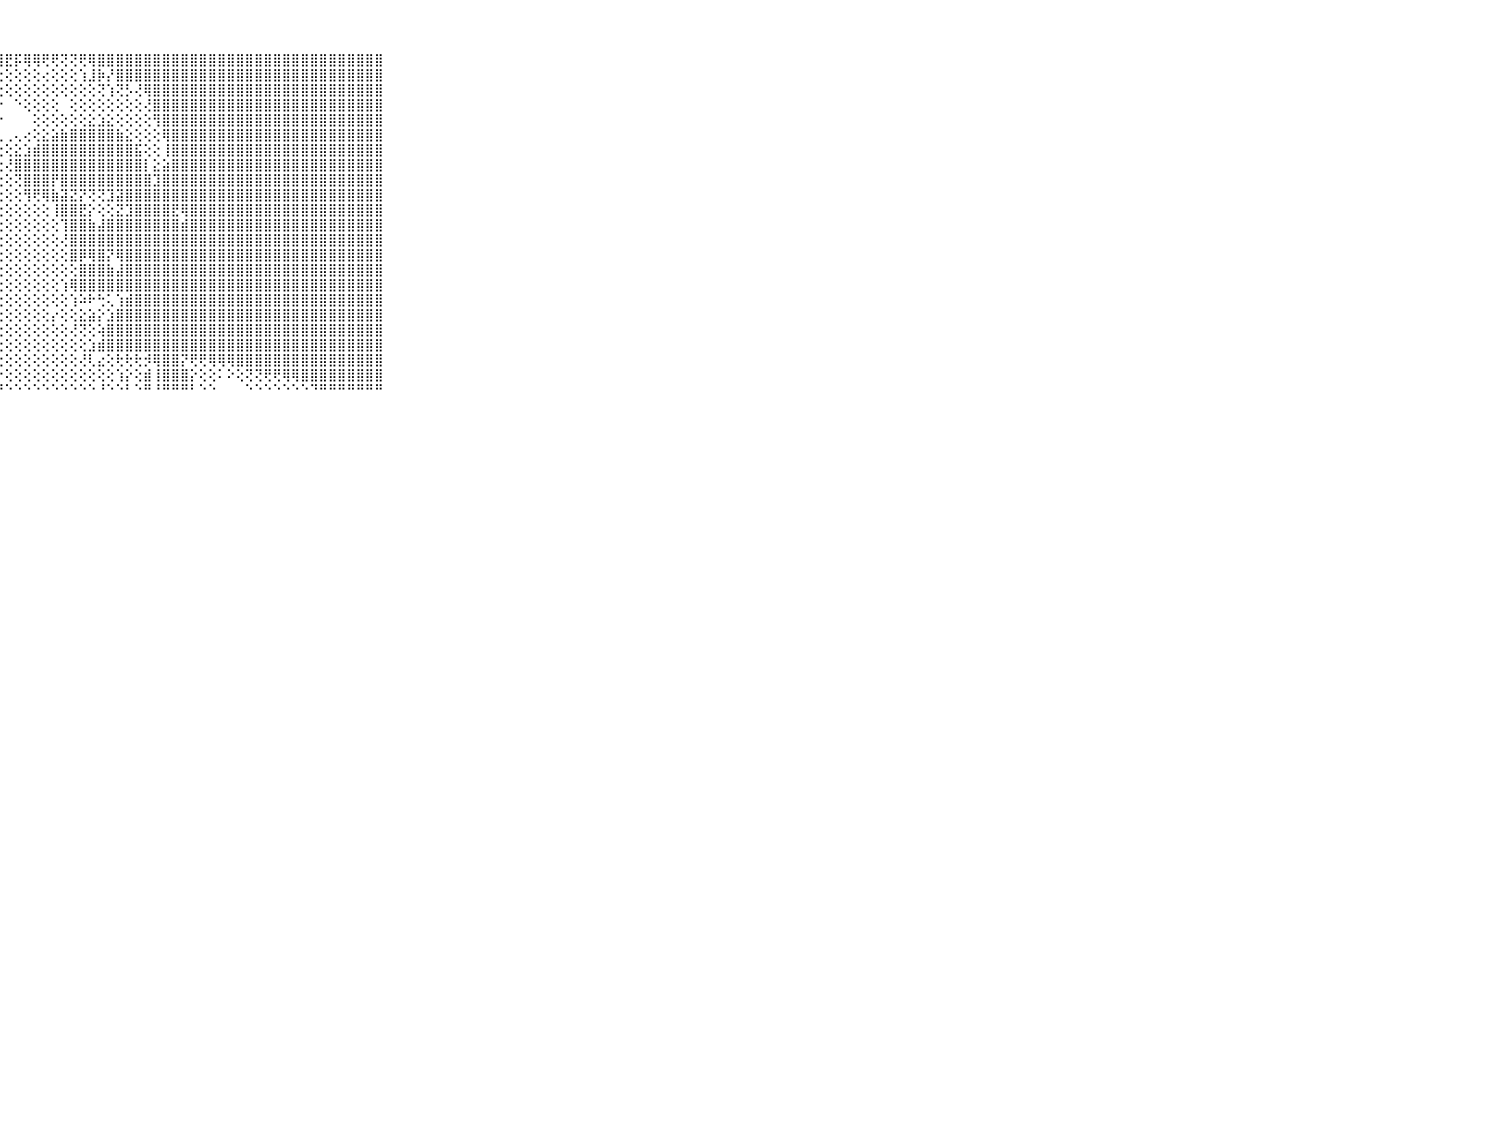

⠀⠀⠀⠀⠀⠀⠀⠀⠀⠀⠀⣿⣿⣿⣿⣿⣿⣿⣿⣿⣿⣿⣿⣿⣿⣿⢿⣿⣟⡯⢿⢿⢟⢟⢝⢝⢟⢿⣿⣿⣿⣿⣿⣿⣿⣿⣿⣿⣿⣿⣿⣿⣿⣿⣿⣿⣿⣿⣿⣿⣿⣿⣿⣿⣿⣿⣿⣿⣿⠀⠀⠀⠀⠀⠀⠀⠀⠀⠀⠀⠀
⠀⠀⠀⠀⠀⠀⠀⠀⠀⠀⠀⣿⣿⣿⣿⣿⣿⣿⣿⣿⣿⣿⢟⣿⡟⢕⢎⢕⢕⢕⢕⢕⢔⢕⢕⢕⢱⣸⡷⡜⣿⣿⣿⣿⣿⣿⣿⣿⣿⣿⣿⣿⣿⣿⣿⣿⣿⣿⣿⣿⣿⣿⣿⣿⣿⣿⣿⣿⣿⠀⠀⠀⠀⠀⠀⠀⠀⠀⠀⠀⠀
⠀⠀⠀⠀⠀⠀⠀⠀⠀⠀⠀⣿⣿⣿⣿⣿⣿⣿⣿⣿⡿⡷⢞⢝⠕⢕⢕⢕⢕⢕⢕⢕⢕⢕⢕⢕⢕⢕⢝⢱⢝⡣⢜⢿⣿⣿⣿⣿⣿⣿⣿⣿⣿⣿⣿⣿⣿⣿⣿⣿⣿⣿⣿⣿⣿⣿⣿⣿⣿⠀⠀⠀⠀⠀⠀⠀⠀⠀⠀⠀⠀
⠀⠀⠀⠀⠀⠀⠀⠀⠀⠀⠀⣿⣿⣿⣿⣿⣿⣿⣿⢗⢕⠕⠕⠕⠑⢀⢔⠔⠀⠑⢕⢕⢕⢕⠀⢕⢕⢕⢕⢕⢕⢕⢕⢜⣿⣿⣿⣿⣿⣿⣿⣿⣿⣿⣿⣿⣿⣿⣿⣿⣿⣿⣿⣿⣿⣿⣿⣿⣿⠀⠀⠀⠀⠀⠀⠀⠀⠀⠀⠀⠀
⠀⠀⠀⠀⠀⠀⠀⠀⠀⠀⠀⣿⣿⣿⣿⣿⣿⣿⣿⡇⢕⠕⠐⠁⠁⠁⢁⠐⠀⠀⠀⢕⢕⢕⢕⢕⢕⣕⣱⣕⢕⢕⢕⢕⢻⣿⣿⣿⣿⣿⣿⣿⣿⣿⣿⣿⣿⣿⣿⣿⣿⣿⣿⣿⣿⣿⣿⣿⣿⠀⠀⠀⠀⠀⠀⠀⠀⠀⠀⠀⠀
⠀⠀⠀⠀⠀⠀⠀⠀⠀⠀⠀⣿⣿⣿⣿⣿⣿⢫⢕⢕⢅⠔⢕⢔⠀⠐⢐⢀⢀⢄⢔⢕⣕⣵⣷⣿⣿⣿⣿⣿⣷⣕⢕⢕⢕⢿⣿⣿⣿⣿⣿⣿⣿⣿⣿⣿⣿⣿⣿⣿⣿⣿⣿⣿⣿⣿⣿⣿⣿⠀⠀⠀⠀⠀⠀⠀⠀⠀⠀⠀⠀
⠀⠀⠀⠀⠀⠀⠀⠀⠀⠀⠀⣿⣿⣿⣿⣿⣏⣕⢕⢕⢕⢕⢕⢕⢕⢕⢕⢕⢕⣕⣱⣾⣿⣿⣿⣿⣿⣿⣿⣿⣿⣿⣯⢕⢕⢸⣿⣿⣿⣿⣿⣿⣿⣿⣿⣿⣿⣿⣿⣿⣿⣿⣿⣿⣿⣿⣿⣿⣿⠀⠀⠀⠀⠀⠀⠀⠀⠀⠀⠀⠀
⠀⠀⠀⠀⠀⠀⠀⠀⠀⠀⠀⣿⣿⣿⣿⣿⣧⡕⢕⢕⢕⢕⢕⢕⢕⢕⢕⢕⢜⣿⣿⣿⣿⣿⣿⣿⣿⣿⣿⣿⣿⣿⣿⡇⣕⣵⣿⣿⣿⣿⣿⣿⣿⣿⣿⣿⣿⣿⣿⣿⣿⣿⣿⣿⣿⣿⣿⣿⣿⠀⠀⠀⠀⠀⠀⠀⠀⠀⠀⠀⠀
⠀⠀⠀⠀⠀⠀⠀⠀⠀⠀⠀⣿⣿⣿⣿⣿⣿⣿⢕⢕⢕⢕⢕⢕⢕⢕⢕⢕⢕⢝⣿⣿⣿⡟⣿⣿⣿⣿⣿⣿⣿⣿⣿⣿⣹⣿⣿⣿⣿⣿⣿⣿⣿⣿⣿⣿⣿⣿⣿⣿⣿⣿⣿⣿⣿⣿⣿⣿⣿⠀⠀⠀⠀⠀⠀⠀⠀⠀⠀⠀⠀
⠀⠀⠀⠀⠀⠀⠀⠀⠀⠀⠀⣿⣿⣿⣿⣿⣿⣿⡇⢕⢕⢕⢕⢕⢕⢕⢕⢕⢕⢕⢻⢟⢿⣷⣽⣝⡝⢝⢝⣹⣽⣿⣿⣿⣿⣿⣿⣿⣿⣿⣿⣿⣿⣿⣿⣿⣿⣿⣿⣿⣿⣿⣿⣿⣿⣿⣿⣿⣿⠀⠀⠀⠀⠀⠀⠀⠀⠀⠀⠀⠀
⠀⠀⠀⠀⠀⠀⠀⠀⠀⠀⠀⣿⣿⣿⣿⣿⣿⣿⣷⢕⢕⢕⢕⢕⢕⢕⢕⢕⢕⢕⢕⢕⢕⢸⣿⣿⣟⡕⢕⢕⣝⣹⣿⣿⣿⣿⣟⢿⣿⣿⣿⣿⣿⣿⣿⣿⣿⣿⣿⣿⣿⣿⣿⣿⣿⣿⣿⣿⣿⠀⠀⠀⠀⠀⠀⠀⠀⠀⠀⠀⠀
⠀⠀⠀⠀⠀⠀⠀⠀⠀⠀⠀⣿⣿⣿⣿⣿⣿⣿⣿⡇⢕⢕⢕⢕⢕⢕⢕⢕⢕⢕⢕⢕⢕⢕⢹⣿⣿⣷⣼⣿⣿⣿⣿⣿⣿⣿⣿⣾⣿⣿⣿⣿⣿⣿⣿⣿⣿⣿⣿⣿⣿⣿⣿⣿⣿⣿⣿⣿⣿⠀⠀⠀⠀⠀⠀⠀⠀⠀⠀⠀⠀
⠀⠀⠀⠀⠀⠀⠀⠀⠀⠀⠀⣿⣿⣿⣿⣿⣿⣿⣿⣿⡕⢕⢕⢕⢕⢕⢕⢕⢕⢕⢕⢕⢕⢕⢜⣿⣿⣿⣿⣿⣿⣿⣿⣿⣿⣿⣿⣿⣿⣿⣿⣿⣿⣿⣿⣿⣿⣿⣿⣿⣿⣿⣿⣿⣿⣿⣿⣿⣿⠀⠀⠀⠀⠀⠀⠀⠀⠀⠀⠀⠀
⠀⠀⠀⠀⠀⠀⠀⠀⠀⠀⠀⣿⣿⣿⣿⣿⣿⣿⣿⣿⡿⢕⢕⢕⢕⢕⢕⢕⢕⢕⢕⢕⢕⢕⢕⣿⡿⢿⣿⡝⢿⣿⣿⣿⣿⣿⣿⣿⣿⣿⣿⣿⣿⣿⣿⣿⣿⣿⣿⣿⣿⣿⣿⣿⣿⣿⣿⣿⣿⠀⠀⠀⠀⠀⠀⠀⠀⠀⠀⠀⠀
⠀⠀⠀⠀⠀⠀⠀⠀⠀⠀⠀⣿⣿⣿⣿⣿⣿⣿⣿⣿⡕⢕⢕⢕⢕⢕⢕⢕⢕⢕⢕⢕⢕⢕⢕⢕⣿⣿⣿⣷⣼⣿⣿⣿⣿⣿⣿⣿⣿⣿⣿⣿⣿⣿⣿⣿⣿⣿⣿⣿⣿⣿⣿⣿⣿⣿⣿⣿⣿⠀⠀⠀⠀⠀⠀⠀⠀⠀⠀⠀⠀
⠀⠀⠀⠀⠀⠀⠀⠀⠀⠀⠀⣿⣿⣿⣿⣿⣿⣿⣿⣿⣷⡕⢕⢕⢕⢕⢕⢕⢕⢕⢕⢕⢕⢕⢱⢿⣿⣿⣿⣿⣿⣿⣿⣿⣿⣿⣿⣿⣿⣿⣿⣿⣿⣿⣿⣿⣿⣿⣿⣿⣿⣿⣿⣿⣿⣿⣿⣿⣿⠀⠀⠀⠀⠀⠀⠀⠀⠀⠀⠀⠀
⠀⠀⠀⠀⠀⠀⠀⠀⠀⠀⠀⣿⣿⣿⣿⣿⣿⣿⣿⣿⣿⣿⣕⢕⢕⢕⢕⢕⢕⢕⢕⢕⢕⢕⢕⢱⠵⠗⢓⢅⢱⣾⣿⣿⣿⣿⣿⣿⣿⣿⣿⣿⣿⣿⣿⣿⣿⣿⣿⣿⣿⣿⣿⣿⣿⣿⣿⣿⣿⠀⠀⠀⠀⠀⠀⠀⠀⠀⠀⠀⠀
⠀⠀⠀⠀⠀⠀⠀⠀⠀⠀⠀⣿⣿⣿⣿⣿⣿⣿⣿⣿⣿⣿⣿⣷⣷⣕⢕⢕⢕⢕⢕⢕⢕⡔⢕⢕⣕⣵⡕⣱⣿⣿⣿⣿⣿⣿⣿⣿⣿⣿⣿⣿⣿⣿⣿⣿⣿⣿⣿⣿⣿⣿⣿⣿⣿⣿⣿⣿⣿⠀⠀⠀⠀⠀⠀⠀⠀⠀⠀⠀⠀
⠀⠀⠀⠀⠀⠀⠀⠀⠀⠀⠀⣿⣿⣿⣿⣿⣿⣿⣿⣿⣿⣿⣿⣿⣿⢻⢕⢕⢕⢕⢕⢕⢕⢕⢕⢜⢝⢕⢵⣿⣿⣿⣿⣿⣿⣿⣿⣿⣿⣿⣿⣿⣿⣿⣿⣿⣿⣿⣿⣿⣿⣿⣿⣿⣿⣿⣿⣿⣿⠀⠀⠀⠀⠀⠀⠀⠀⠀⠀⠀⠀
⠀⠀⠀⠀⠀⠀⠀⠀⠀⠀⠀⣿⣿⣿⣿⣿⣿⣿⣿⣿⣿⣿⣿⡟⢕⠕⡇⢕⢕⢕⢕⢕⢕⢕⢕⢕⢕⣱⣾⣿⣿⣿⣿⣿⣿⣿⣿⣿⣿⣿⣿⣿⣿⣿⣿⣿⣿⣿⣿⣿⣿⣿⣿⣿⣿⣿⣿⣿⣿⠀⠀⠀⠀⠀⠀⠀⠀⠀⠀⠀⠀
⠀⠀⠀⠀⠀⠀⠀⠀⠀⠀⠀⣿⣿⣿⣿⣿⣿⣿⣿⣿⣿⡿⢏⠑⠀⠀⢇⢕⢕⢕⢕⢕⢕⢕⢕⢕⢜⢇⣔⢕⢗⢗⢗⡺⢿⣿⣿⡝⢟⢟⢿⢿⢿⣿⣿⣿⣿⣿⣿⣿⣿⣿⣿⣿⣿⣿⣿⣿⣿⠀⠀⠀⠀⠀⠀⠀⠀⠀⠀⠀⠀
⠀⠀⠀⠀⠀⠀⠀⠀⠀⠀⠀⣿⣿⣿⣿⣿⣿⣿⣿⢟⢏⠑⠀⠀⠀⠀⢸⡕⢕⢕⢕⢕⢕⢕⢕⢕⢕⢕⢕⢕⢱⡕⢕⣾⢸⣿⣿⣿⡕⢕⢕⠅⠕⢕⢝⢝⢟⢟⢿⢿⣿⣿⣿⣿⣿⣿⣿⣿⣿⠀⠀⠀⠀⠀⠀⠀⠀⠀⠀⠀⠀
⠀⠀⠀⠀⠀⠀⠀⠀⠀⠀⠀⠛⠛⠛⠛⠛⠛⠙⠑⠁⠀⠀⠀⠀⠀⠀⠁⠛⠑⠑⠑⠑⠑⠑⠑⠑⠑⠑⠘⠑⠑⠃⠑⠛⠘⠛⠛⠛⠃⠑⠑⠀⠀⠀⠑⠑⠑⠑⠑⠑⠑⠙⠛⠛⠛⠛⠛⠛⠛⠀⠀⠀⠀⠀⠀⠀⠀⠀⠀⠀⠀